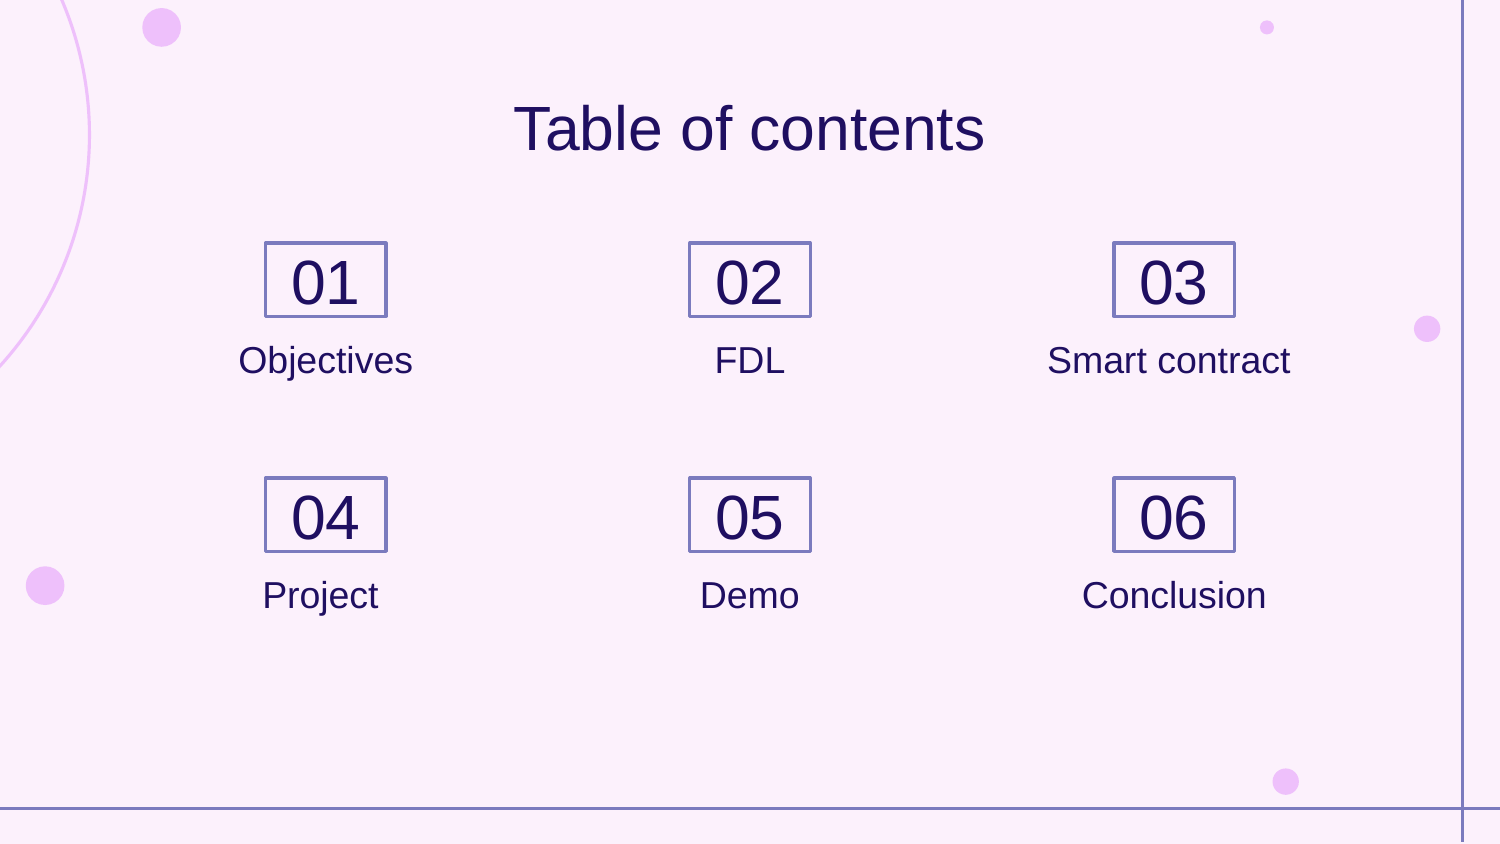

# Table of contents
01
02
03
Objectives
FDL
Smart contract
04
05
06
Project
Demo
Conclusion